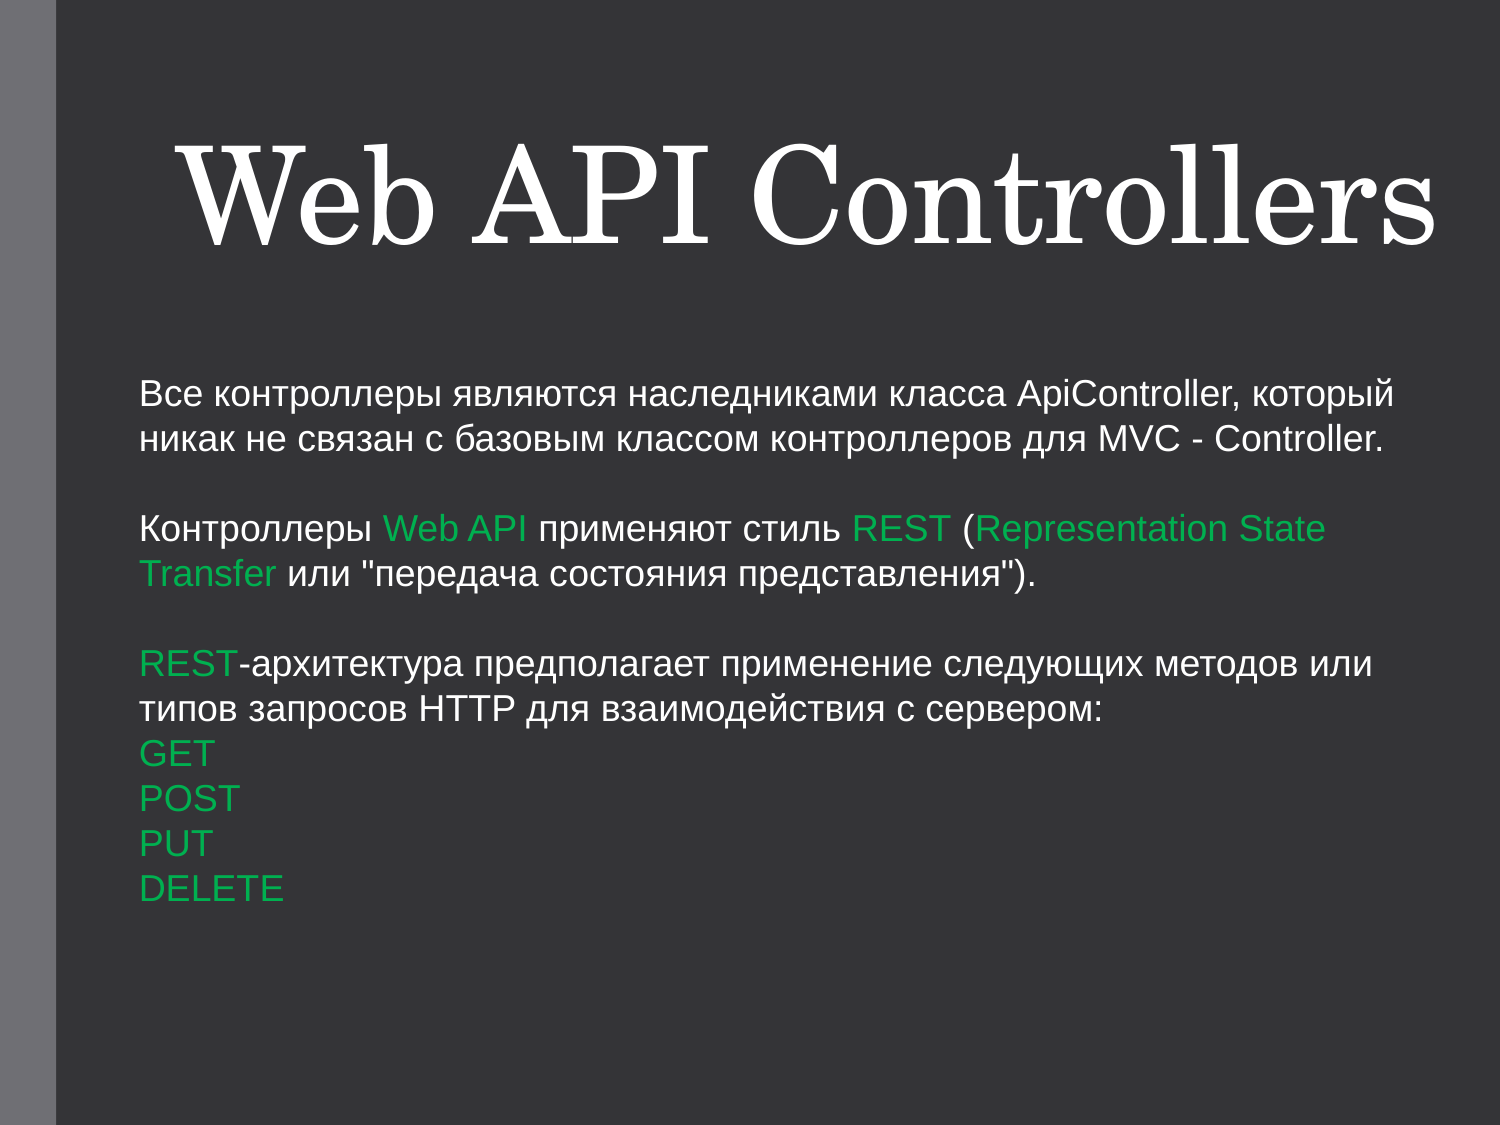

# Web API Controllers
Все контроллеры являются наследниками класса ApiController, который никак не связан с базовым классом контроллеров для MVC - Controller.

Контроллеры Web API применяют стиль REST (Representation State Transfer или "передача состояния представления").

REST-архитектура предполагает применение следующих методов или типов запросов HTTP для взаимодействия с сервером:
GET
POST
PUT
DELETE